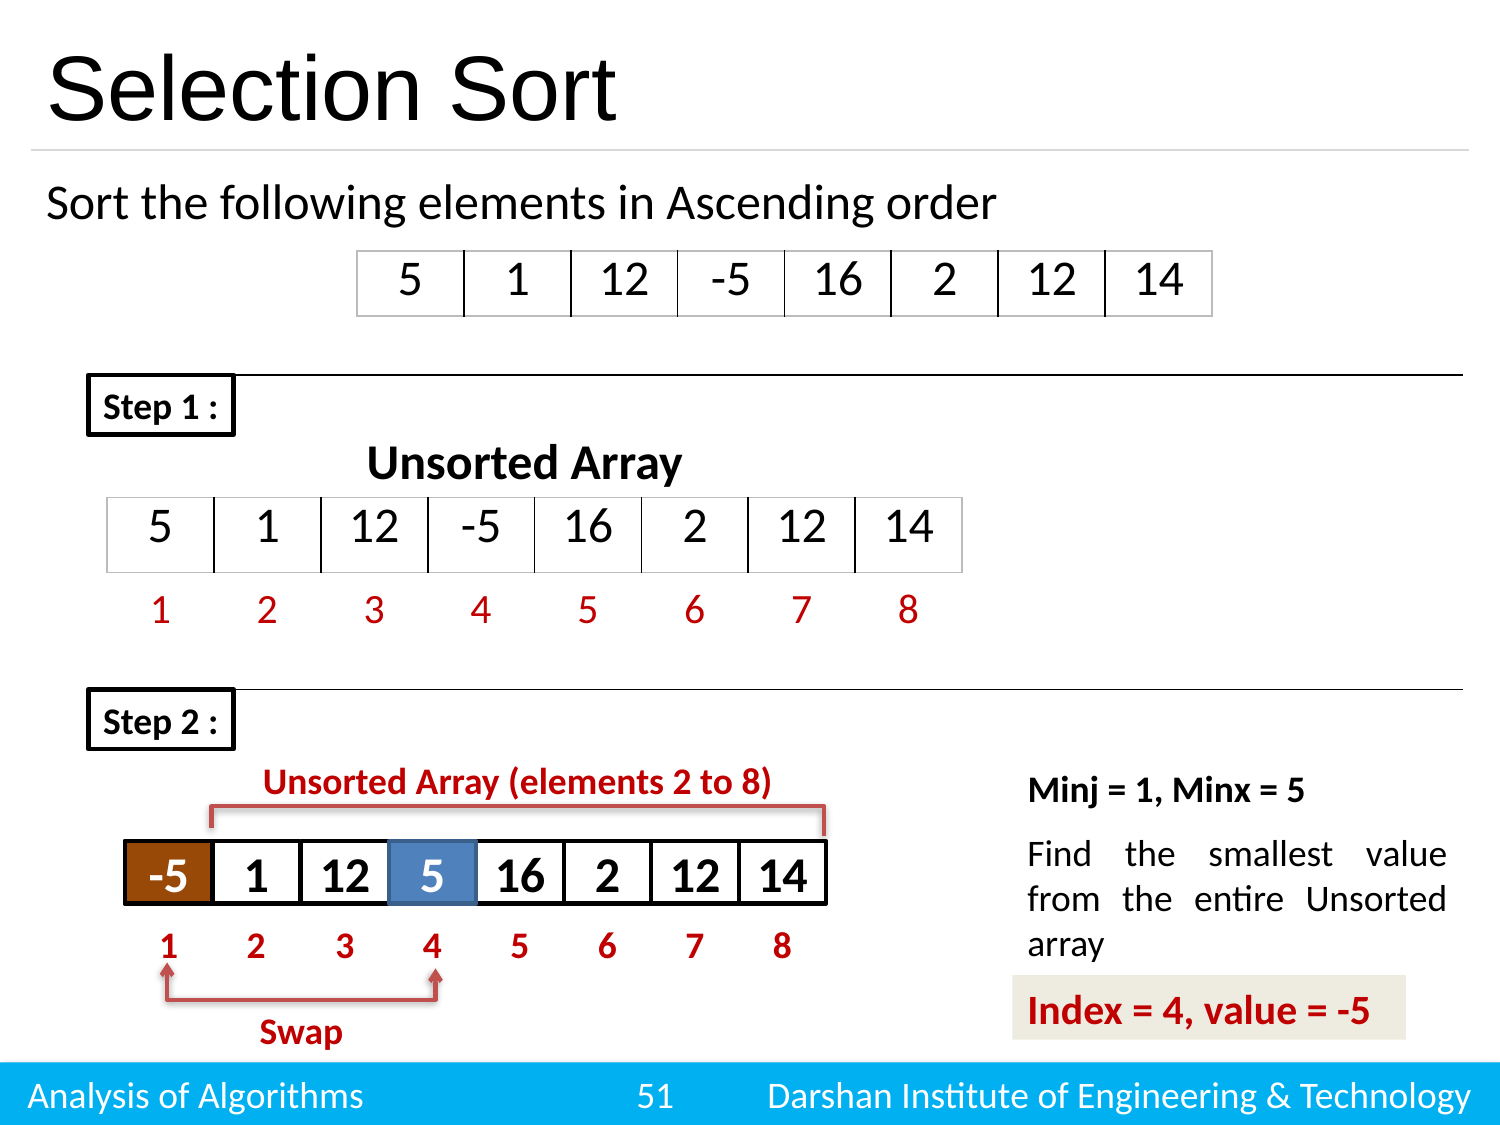

# Selection Sort
Sort the following elements in Ascending order
| 5 | 1 | 12 | -5 | 16 | 2 | 12 | 14 |
| --- | --- | --- | --- | --- | --- | --- | --- |
Step 1 :
Unsorted Array
| 5 | 1 | 12 | -5 | 16 | 2 | 12 | 14 |
| --- | --- | --- | --- | --- | --- | --- | --- |
| 1 | 2 | 3 | 4 | 5 | 6 | 7 | 8 |
| --- | --- | --- | --- | --- | --- | --- | --- |
Step 2 :
Unsorted Array (elements 2 to 8)
Minj = 1, Minx = 5

Find the smallest value from the entire Unsorted array
5
-5
1
12
-5
5
16
2
12
14
1
2
3
4
5
6
7
8

Index = 4, value = -5
Swap